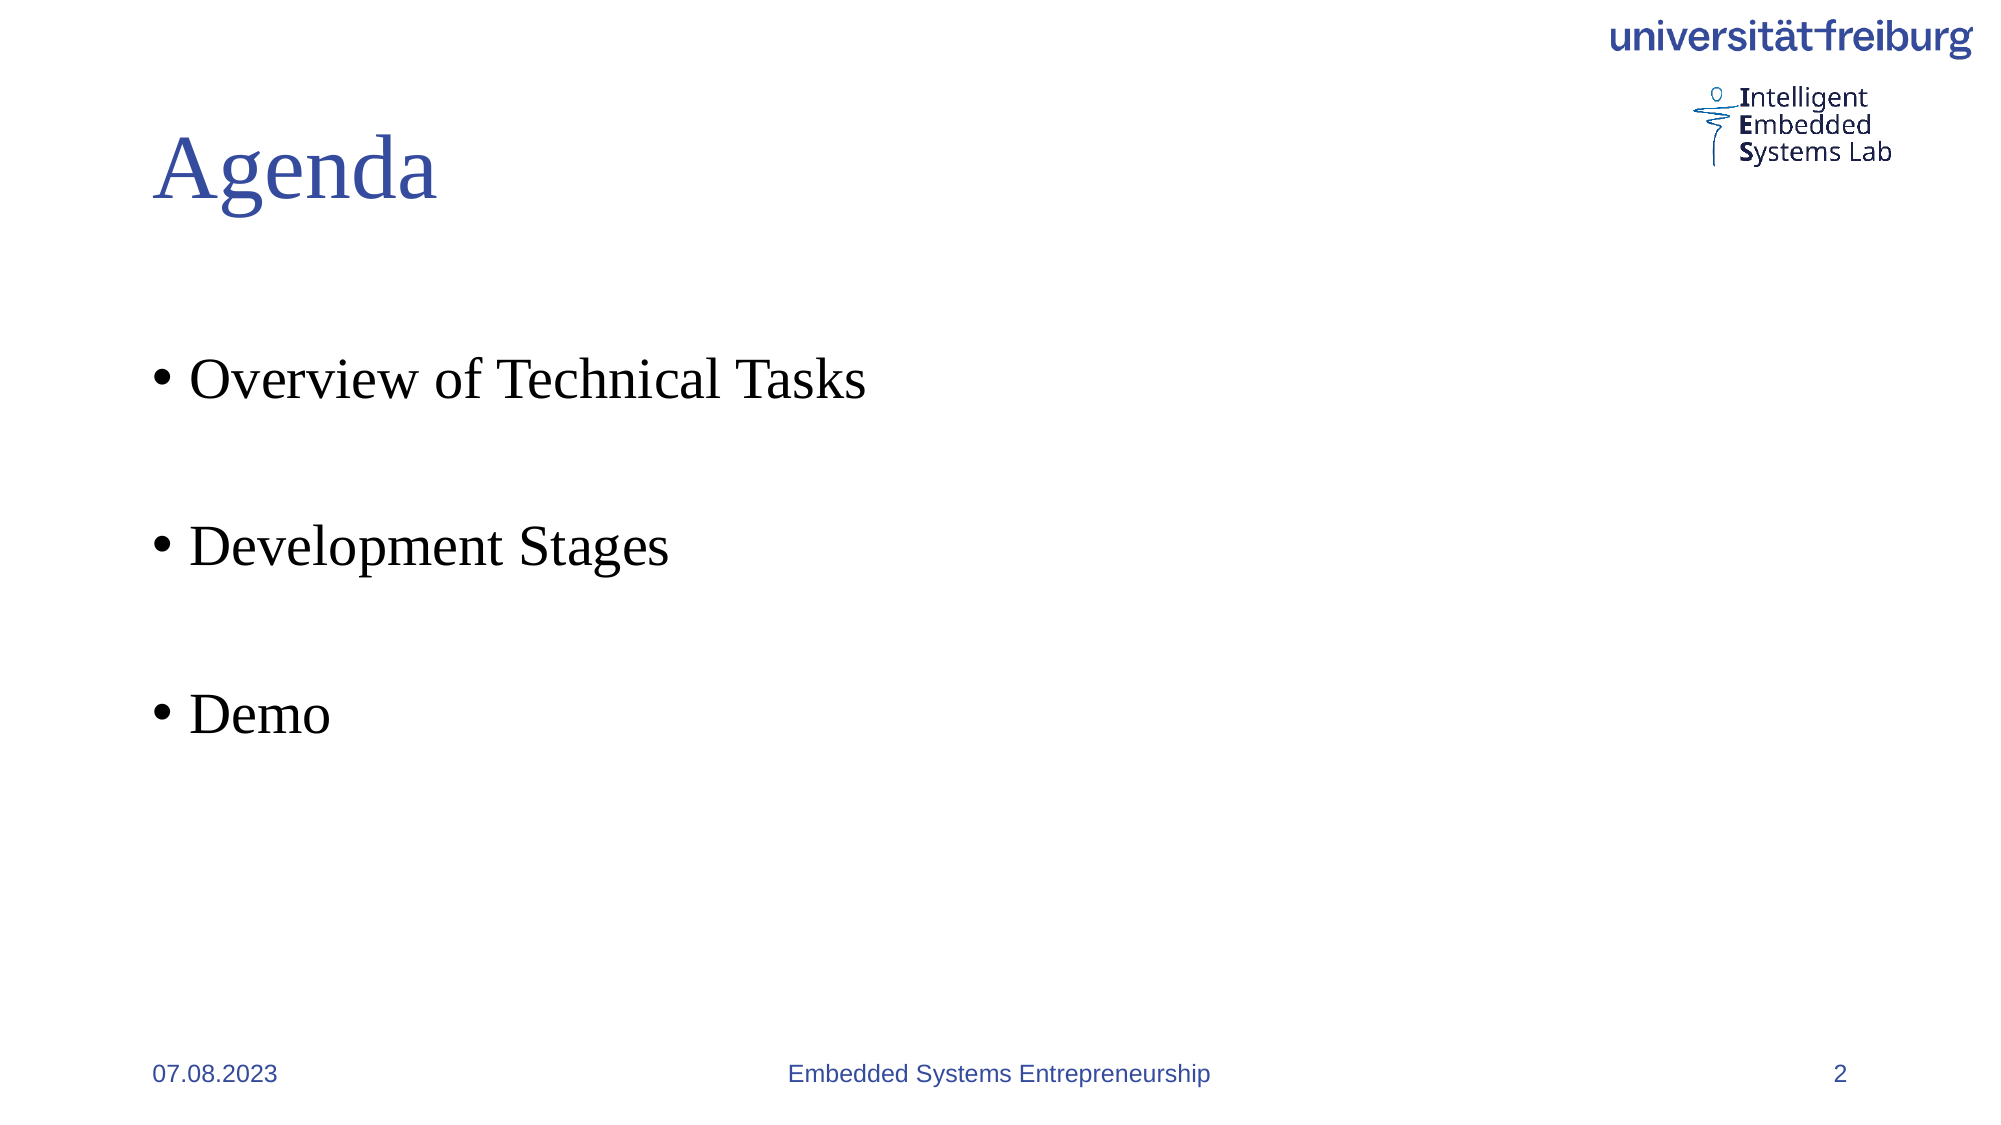

# Agenda
Overview of Technical Tasks

Development Stages

Demo

07.08.2023
Embedded Systems Entrepreneurship
2